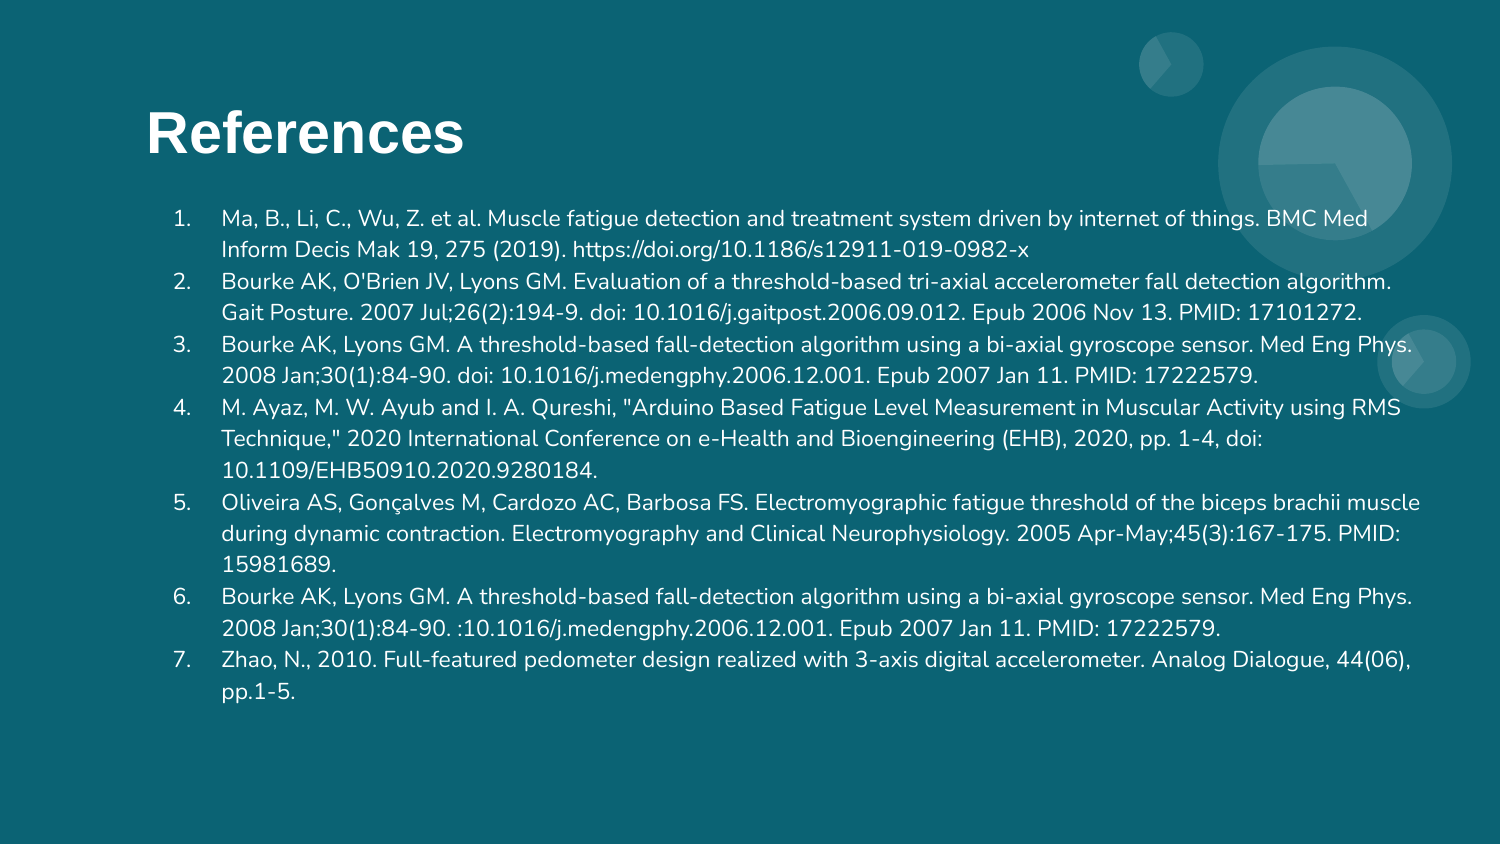

# References

Ma, B., Li, C., Wu, Z. et al. Muscle fatigue detection and treatment system driven by internet of things. BMC Med Inform Decis Mak 19, 275 (2019). https://doi.org/10.1186/s12911-019-0982-x
Bourke AK, O'Brien JV, Lyons GM. Evaluation of a threshold-based tri-axial accelerometer fall detection algorithm. Gait Posture. 2007 Jul;26(2):194-9. doi: 10.1016/j.gaitpost.2006.09.012. Epub 2006 Nov 13. PMID: 17101272.
Bourke AK, Lyons GM. A threshold-based fall-detection algorithm using a bi-axial gyroscope sensor. Med Eng Phys. 2008 Jan;30(1):84-90. doi: 10.1016/j.medengphy.2006.12.001. Epub 2007 Jan 11. PMID: 17222579.
M. Ayaz, M. W. Ayub and I. A. Qureshi, "Arduino Based Fatigue Level Measurement in Muscular Activity using RMS Technique," 2020 International Conference on e-Health and Bioengineering (EHB), 2020, pp. 1-4, doi: 10.1109/EHB50910.2020.9280184.
Oliveira AS, Gonçalves M, Cardozo AC, Barbosa FS. Electromyographic fatigue threshold of the biceps brachii muscle during dynamic contraction. Electromyography and Clinical Neurophysiology. 2005 Apr-May;45(3):167-175. PMID: 15981689.
Bourke AK, Lyons GM. A threshold-based fall-detection algorithm using a bi-axial gyroscope sensor. Med Eng Phys. 2008 Jan;30(1):84-90. :10.1016/j.medengphy.2006.12.001. Epub 2007 Jan 11. PMID: 17222579.
Zhao, N., 2010. Full-featured pedometer design realized with 3-axis digital accelerometer. Analog Dialogue, 44(06), pp.1-5.